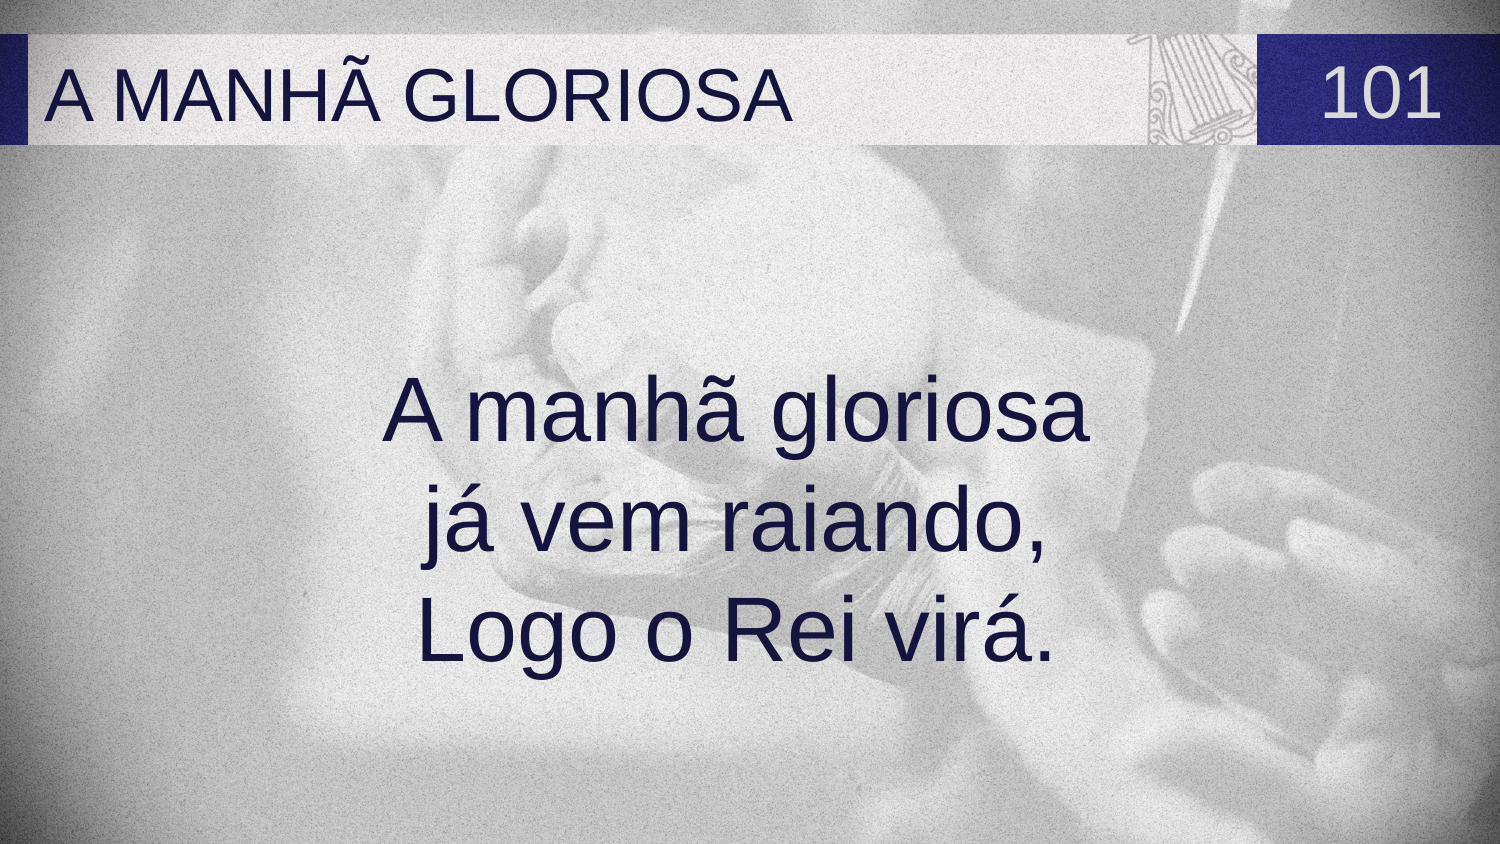

# A MANHÃ GLORIOSA
101
A manhã gloriosa
já vem raiando,
Logo o Rei virá.